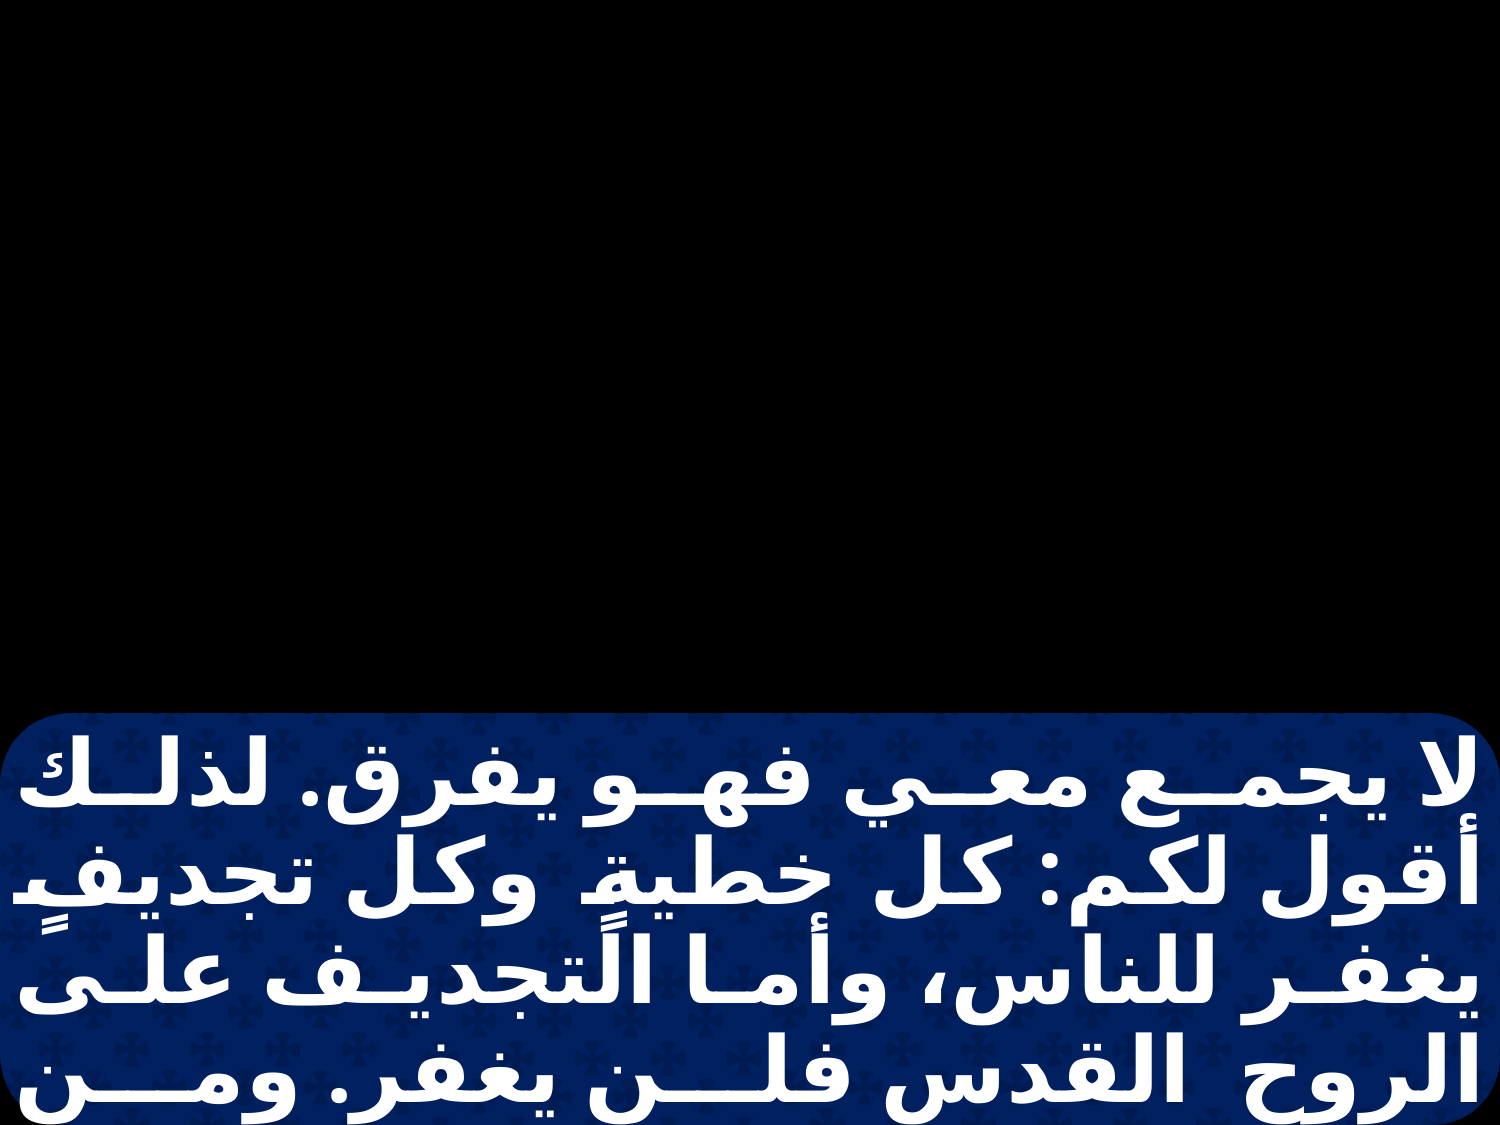

لا يجمع معي فهو يفرق. لذلك أقول لكم: كل خطيةٍ  وكل تجديفٍ يغفر للناس، وأما التجديف على الروح  القدس فلن يغفر. ومن يقول كلمةً على ابن الإنسان  يغفر له، وأما من يقول على الروح القدس فلن